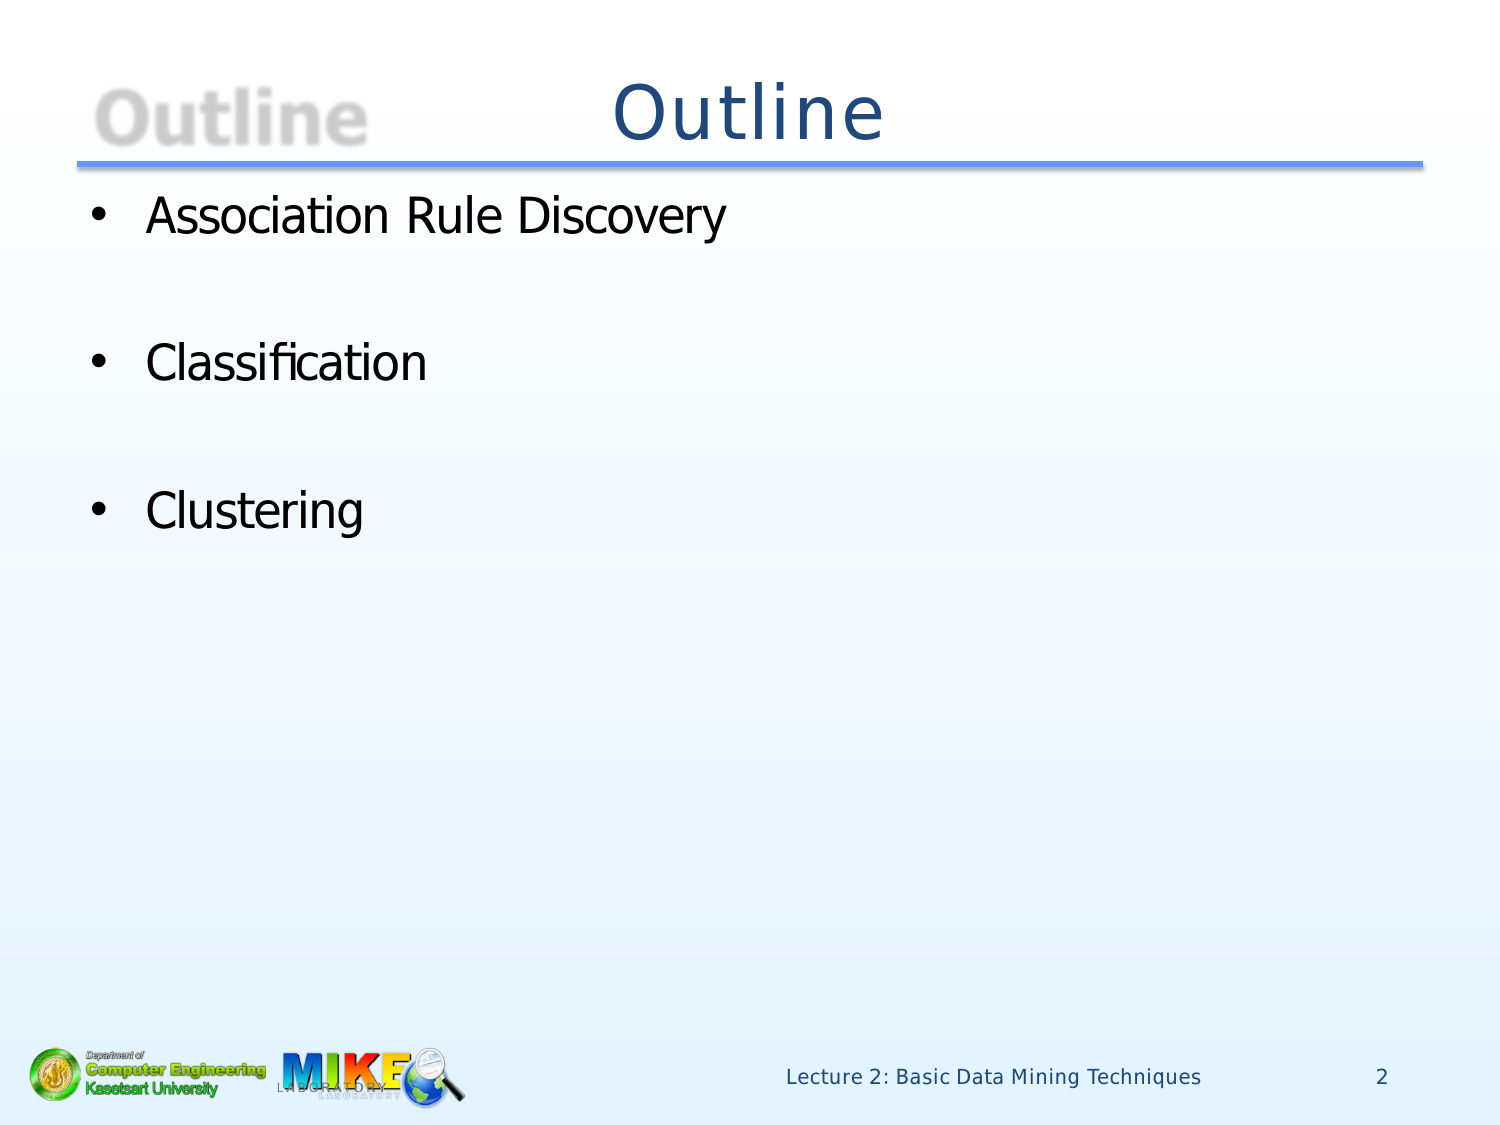

# Outline
Association Rule Discovery

Classification

Clustering
Lecture 2: Basic Data Mining Techniques
2